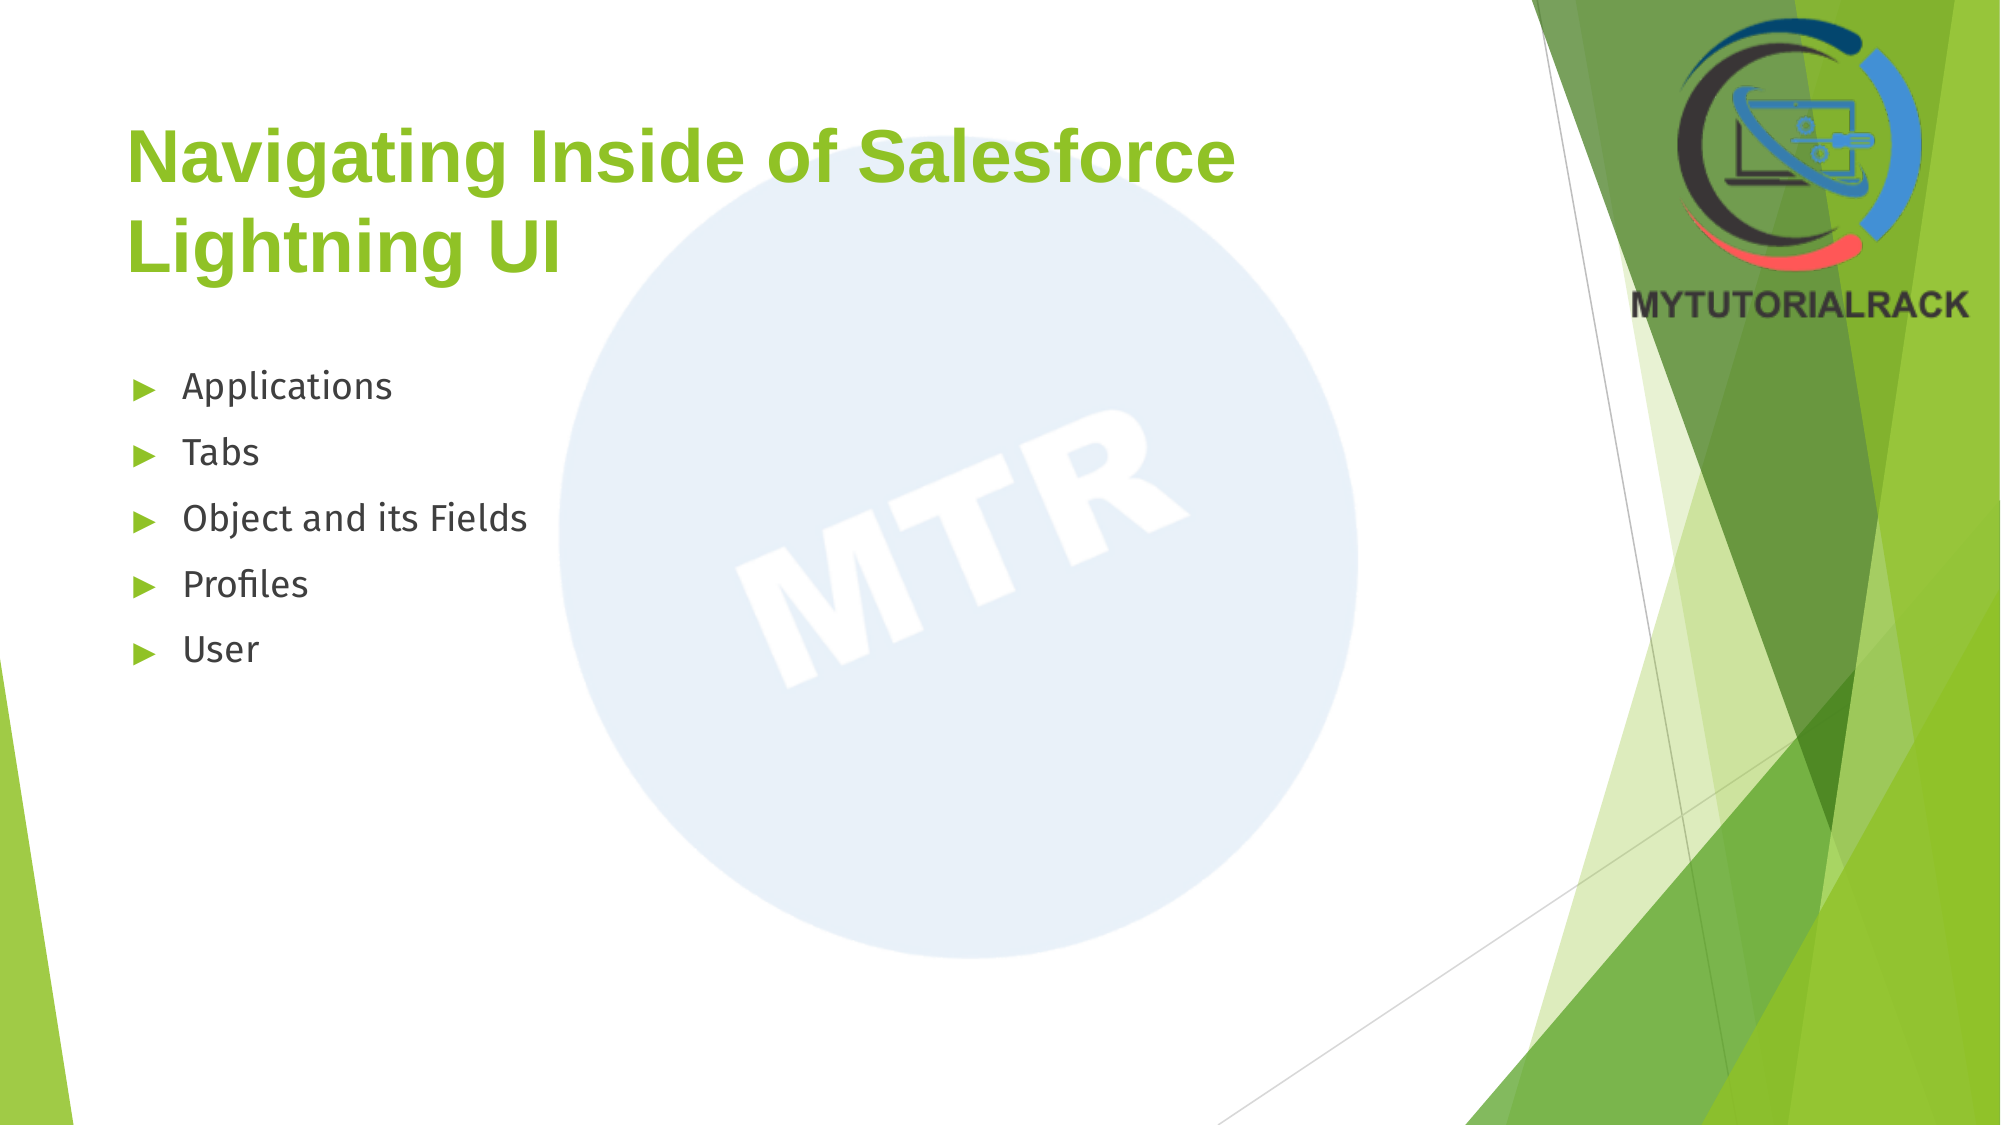

# Navigating Inside of Salesforce Lightning UI
Applications
Tabs
Object and its Fields
Profiles
User